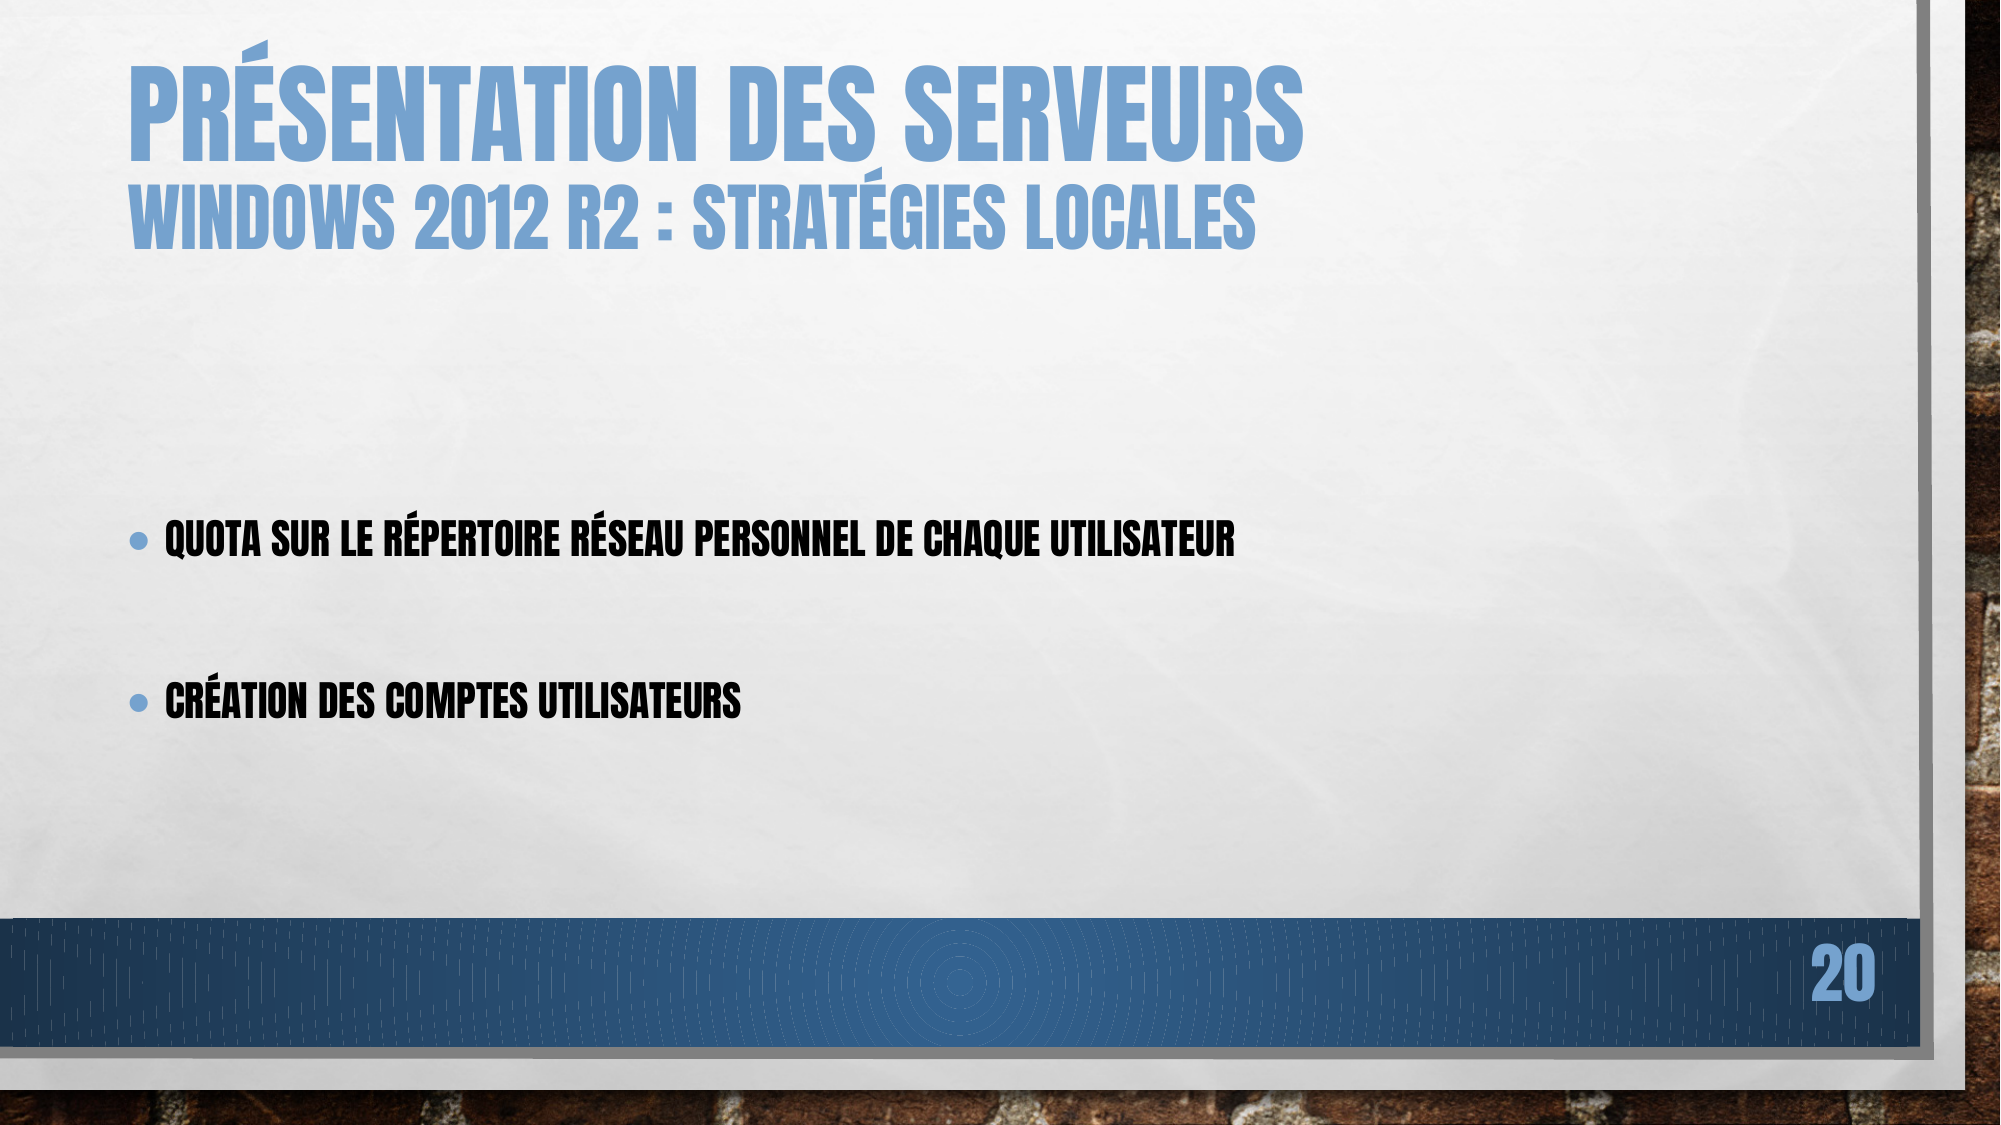

# Présentation des serveurs Windows 2012 R2 : stratégies locales
Quota sur le répertoire réseau personnel de chaque utilisateur

Création des comptes utilisateurs
20